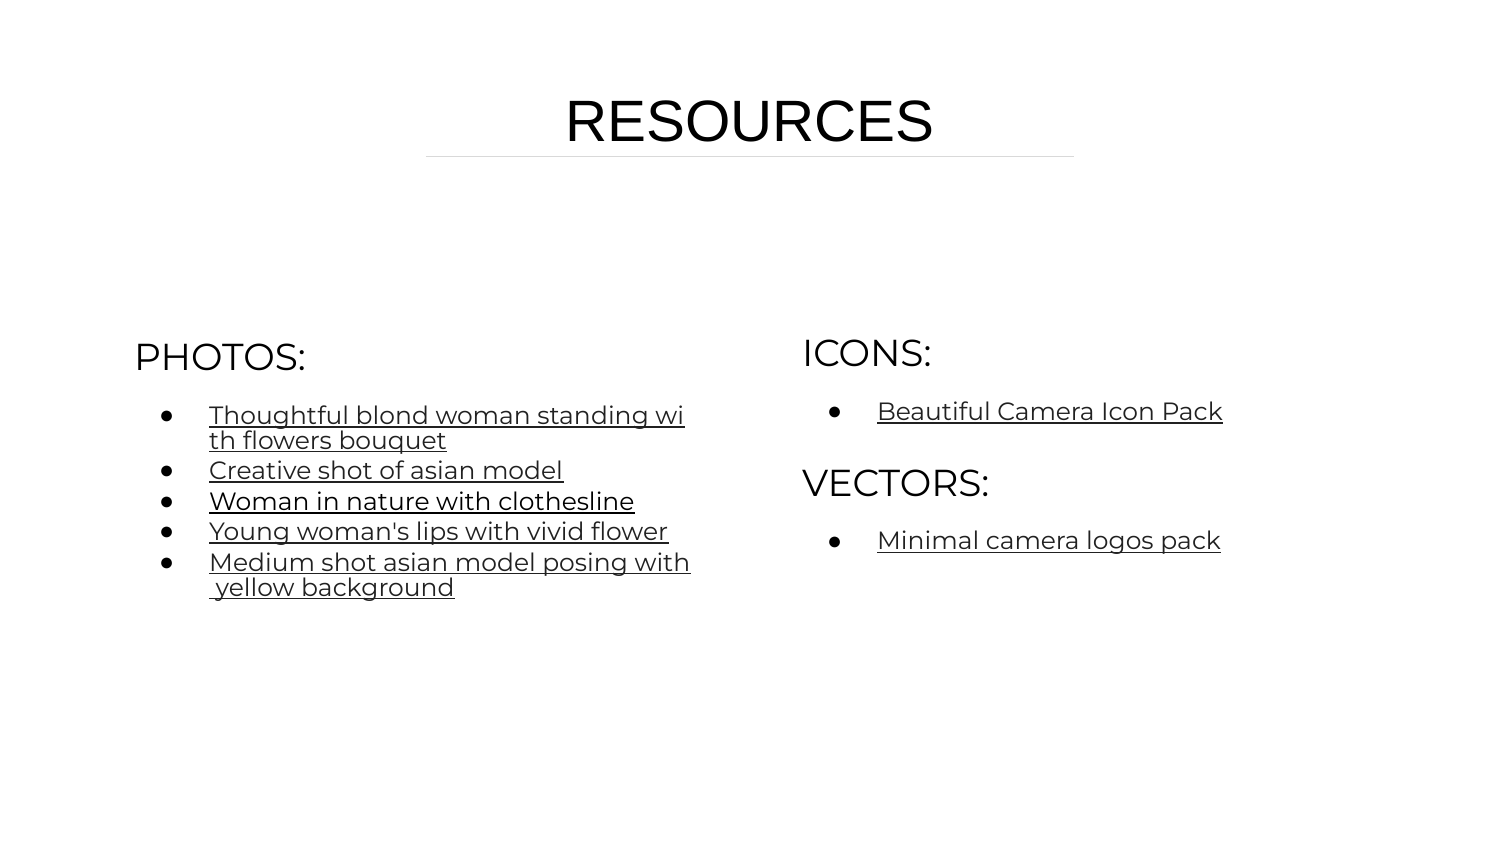

# RESOURCES
PHOTOS:
Thoughtful blond woman standing with flowers bouquet
Creative shot of asian model
Woman in nature with clothesline
Young woman's lips with vivid flower
Medium shot asian model posing with yellow background
ICONS:
Beautiful Camera Icon Pack
VECTORS:
Minimal camera logos pack